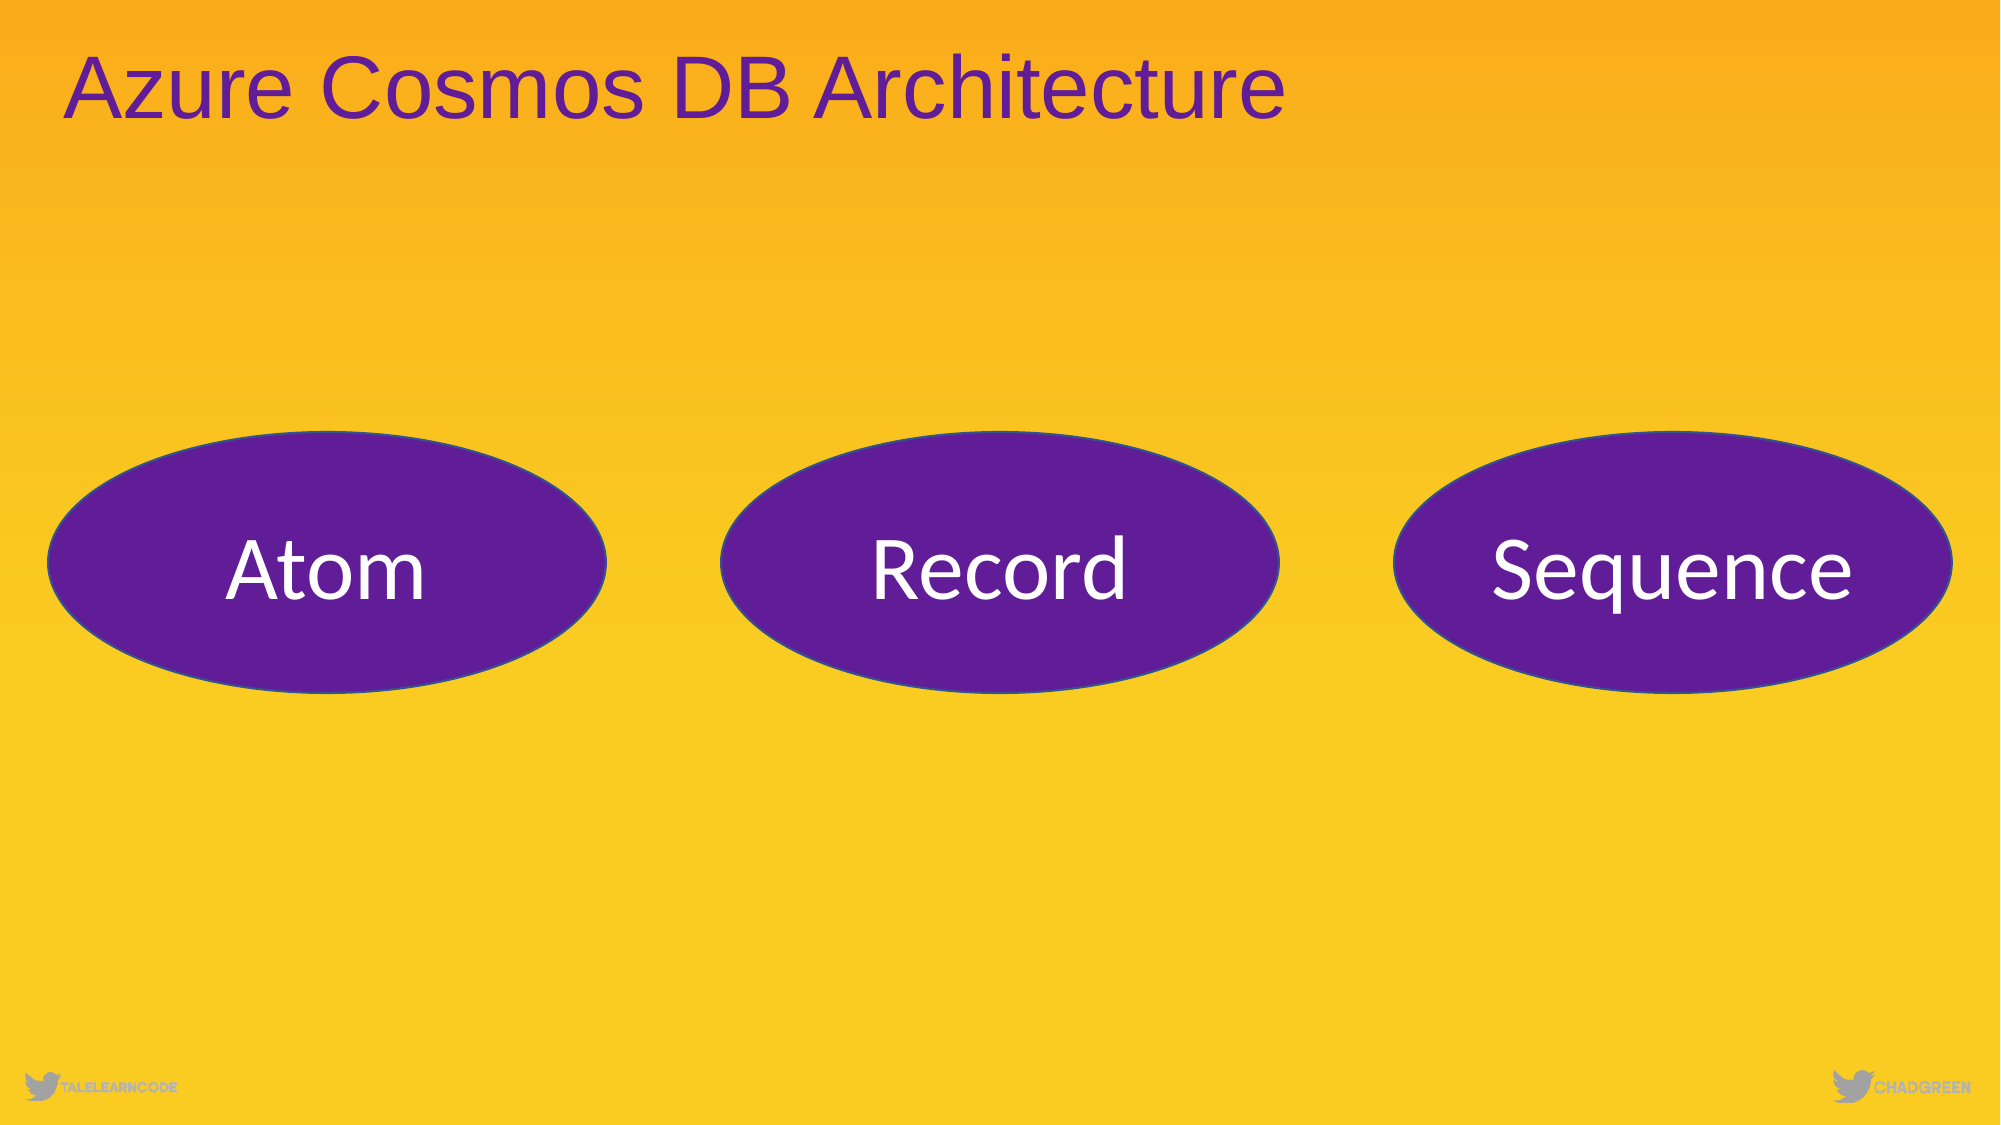

# Azure Cosmos DB Architecture
Sequence
Atom
Record